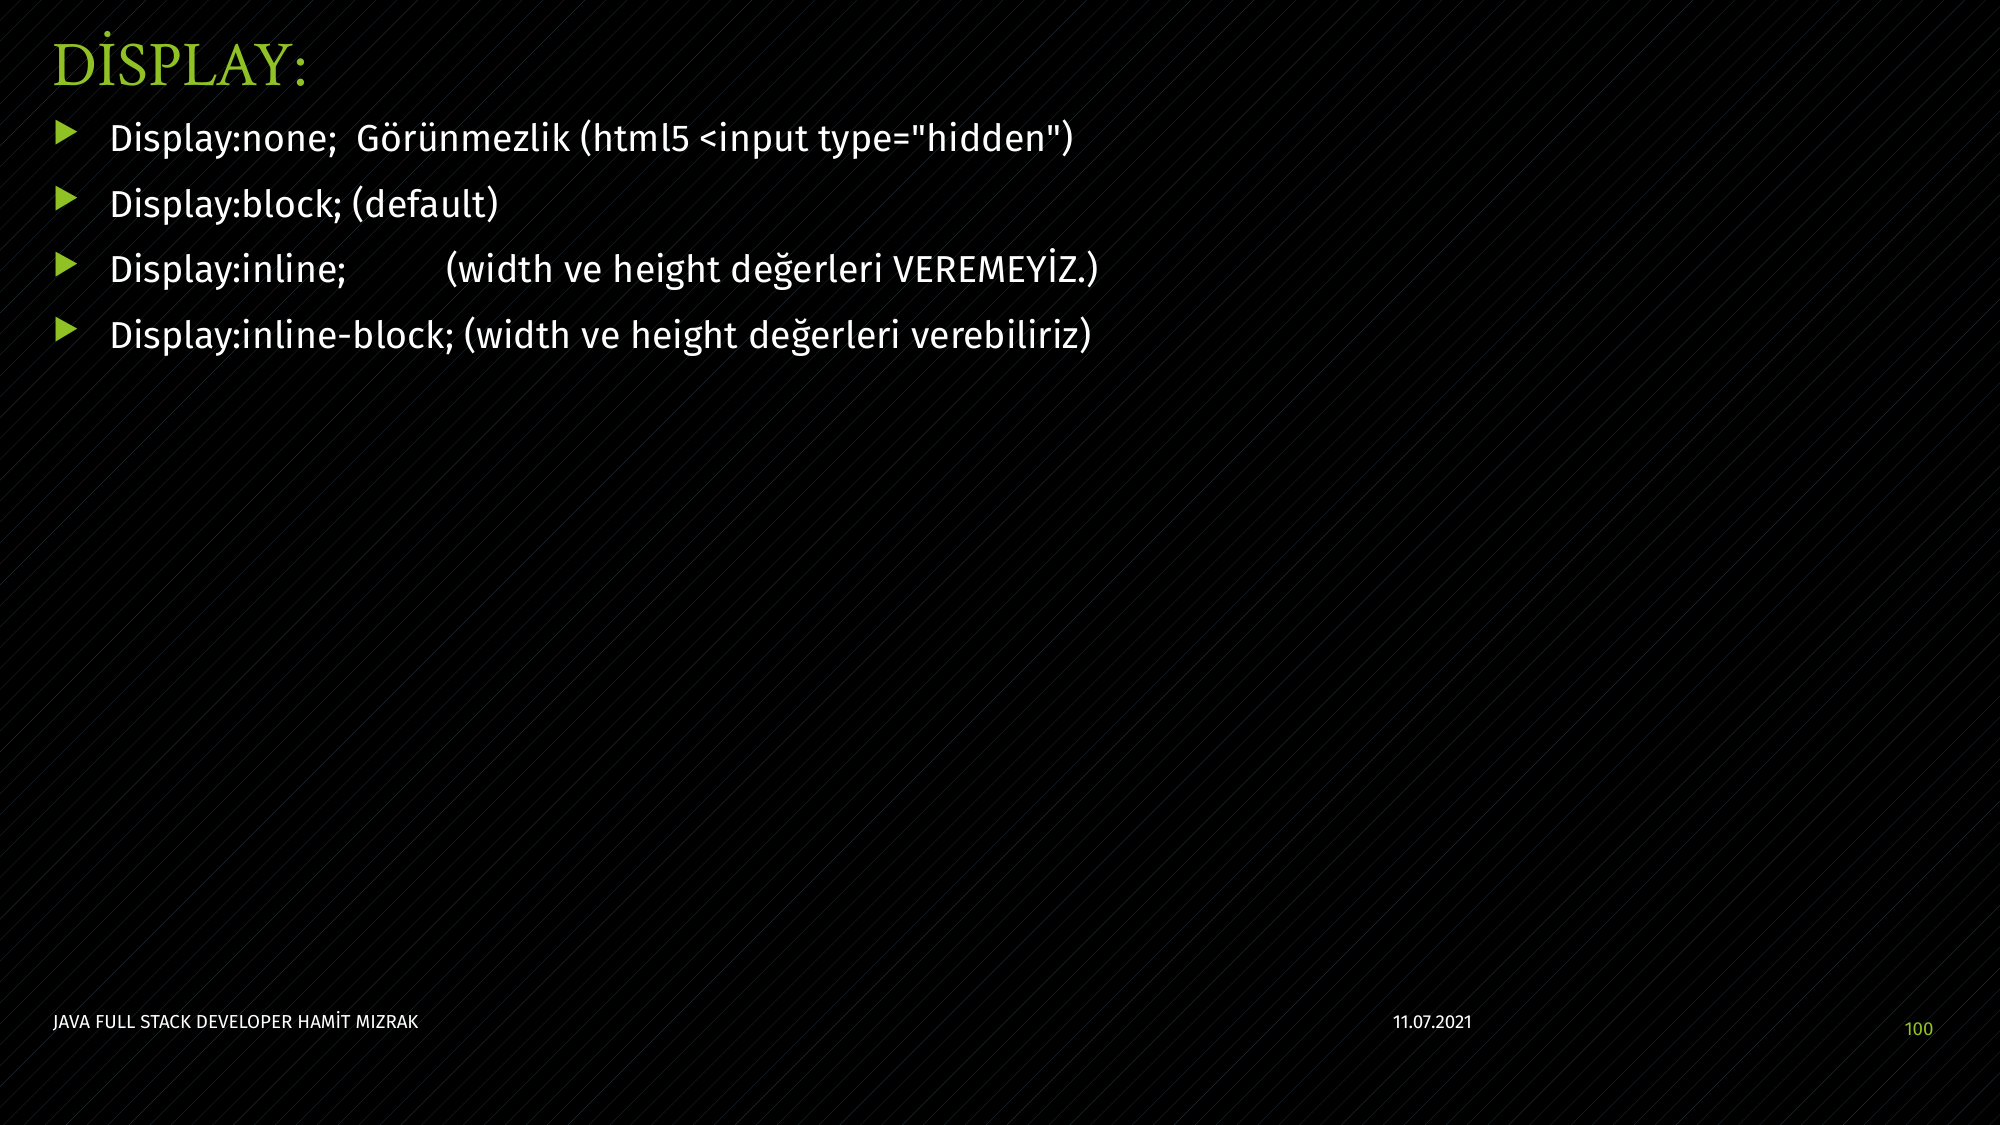

# DİSPLAY:
Display:none;  Görünmezlik (html5 <input type="hidden")
Display:block; (default)
Display:inline;          (width ve height değerleri VEREMEYİZ.)
Display:inline-block; (width ve height değerleri verebiliriz)
JAVA FULL STACK DEVELOPER HAMİT MIZRAK
11.07.2021
100